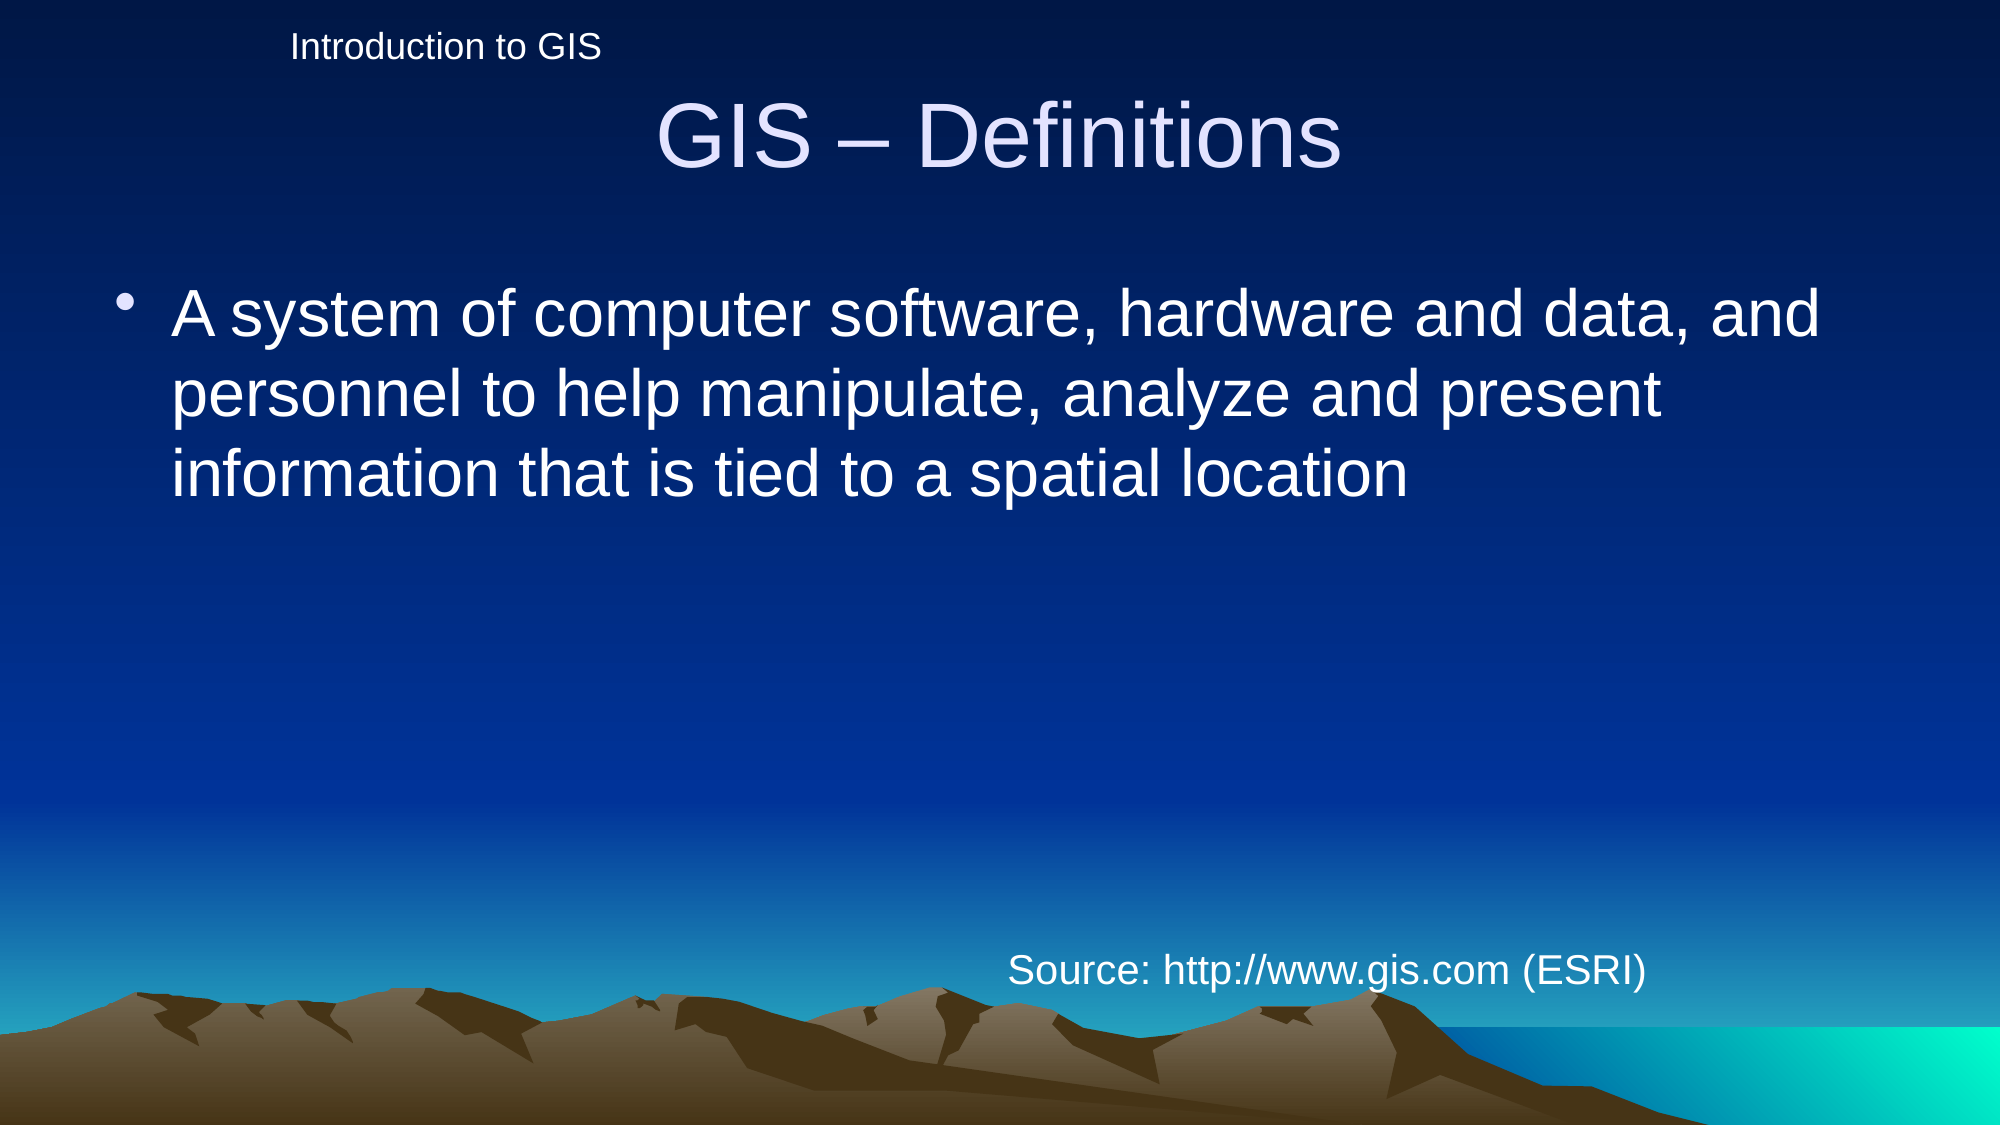

Introduction to GIS
# GIS – Definitions
A system of computer software, hardware and data, and personnel to help manipulate, analyze and present information that is tied to a spatial location
Source: http://www.gis.com (ESRI)